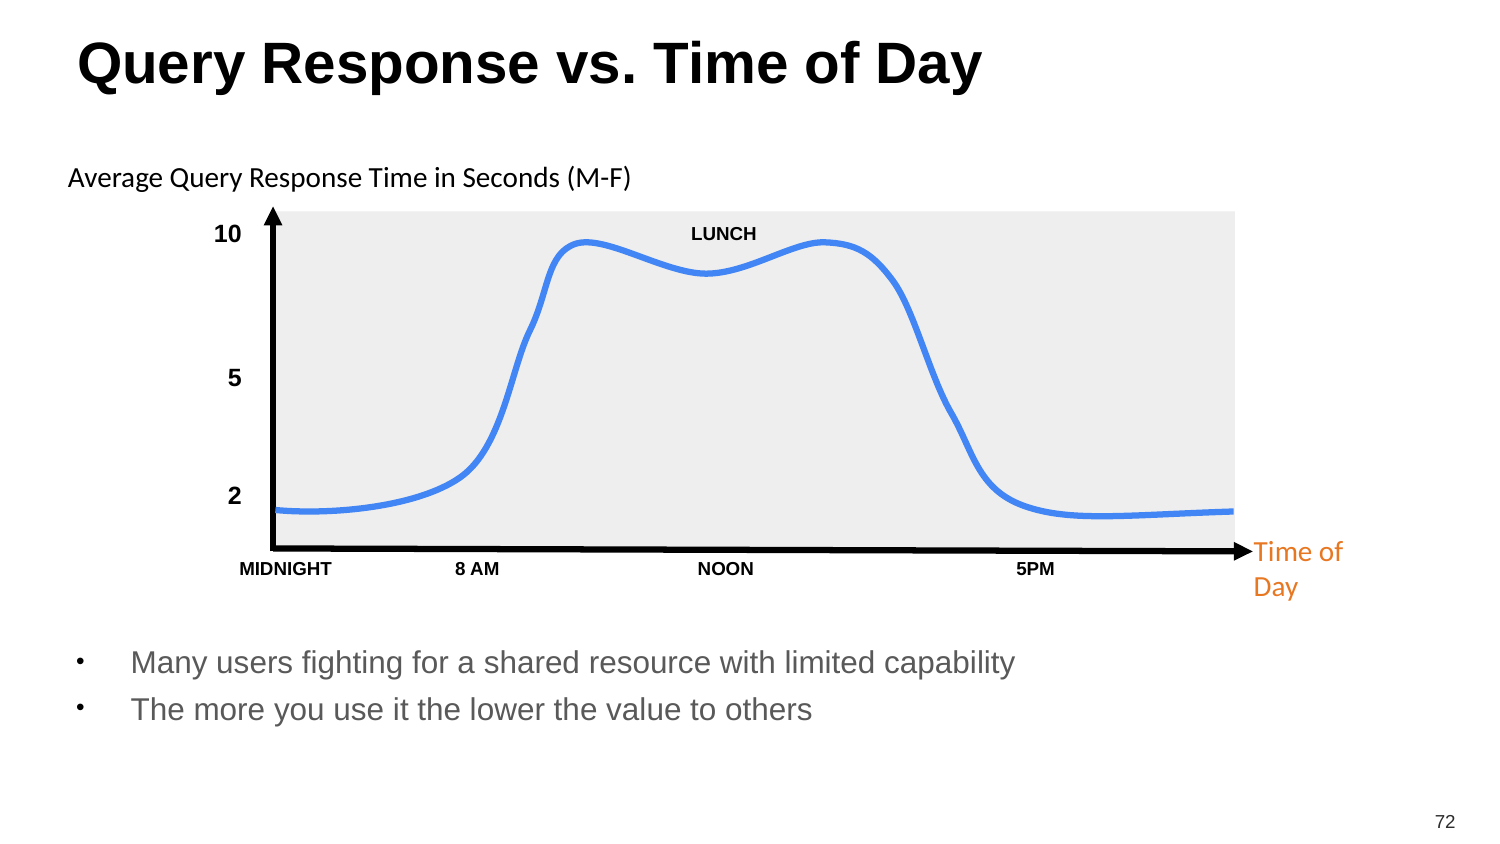

# Query Response vs. Time of Day
Average Query Response Time in Seconds (M-F)
10

LUNCH

5
2
Time of Day
MIDNIGHT
8 AM
NOON
5PM
Many users fighting for a shared resource with limited capability
The more you use it the lower the value to others
72